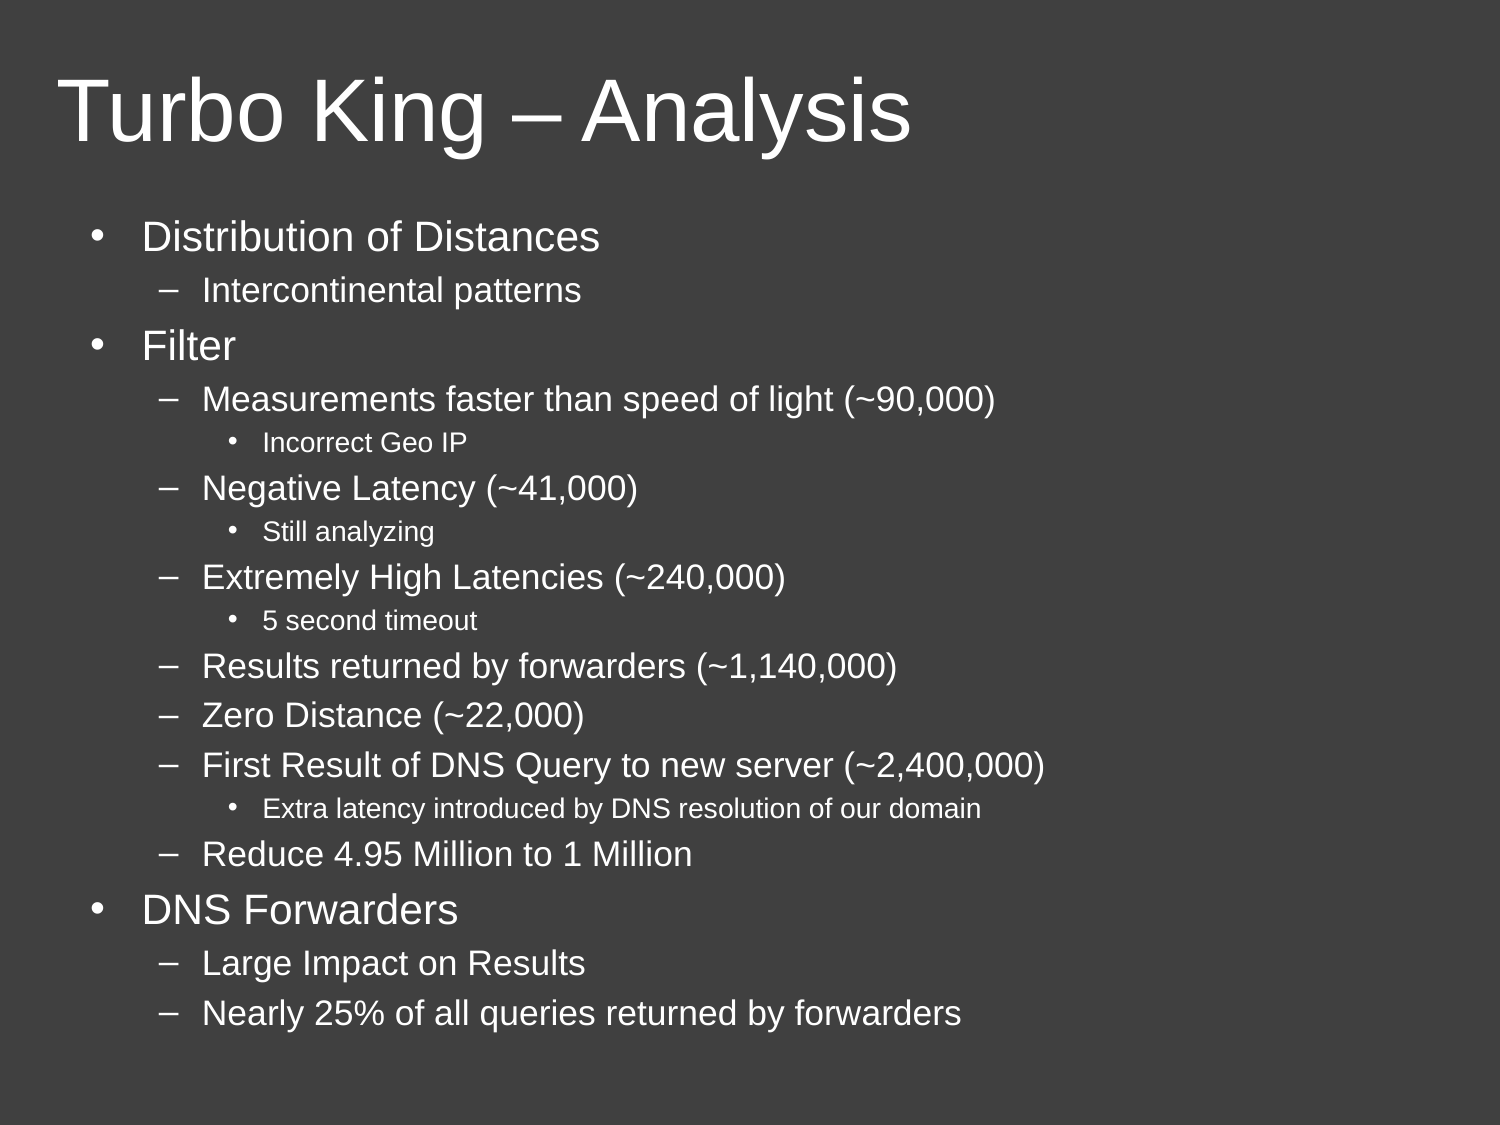

Turbo King – Analysis
Distribution of Distances
Intercontinental patterns
Filter
Measurements faster than speed of light (~90,000)
Incorrect Geo IP
Negative Latency (~41,000)
Still analyzing
Extremely High Latencies (~240,000)
5 second timeout
Results returned by forwarders (~1,140,000)
Zero Distance (~22,000)
First Result of DNS Query to new server (~2,400,000)
Extra latency introduced by DNS resolution of our domain
Reduce 4.95 Million to 1 Million
DNS Forwarders
Large Impact on Results
Nearly 25% of all queries returned by forwarders